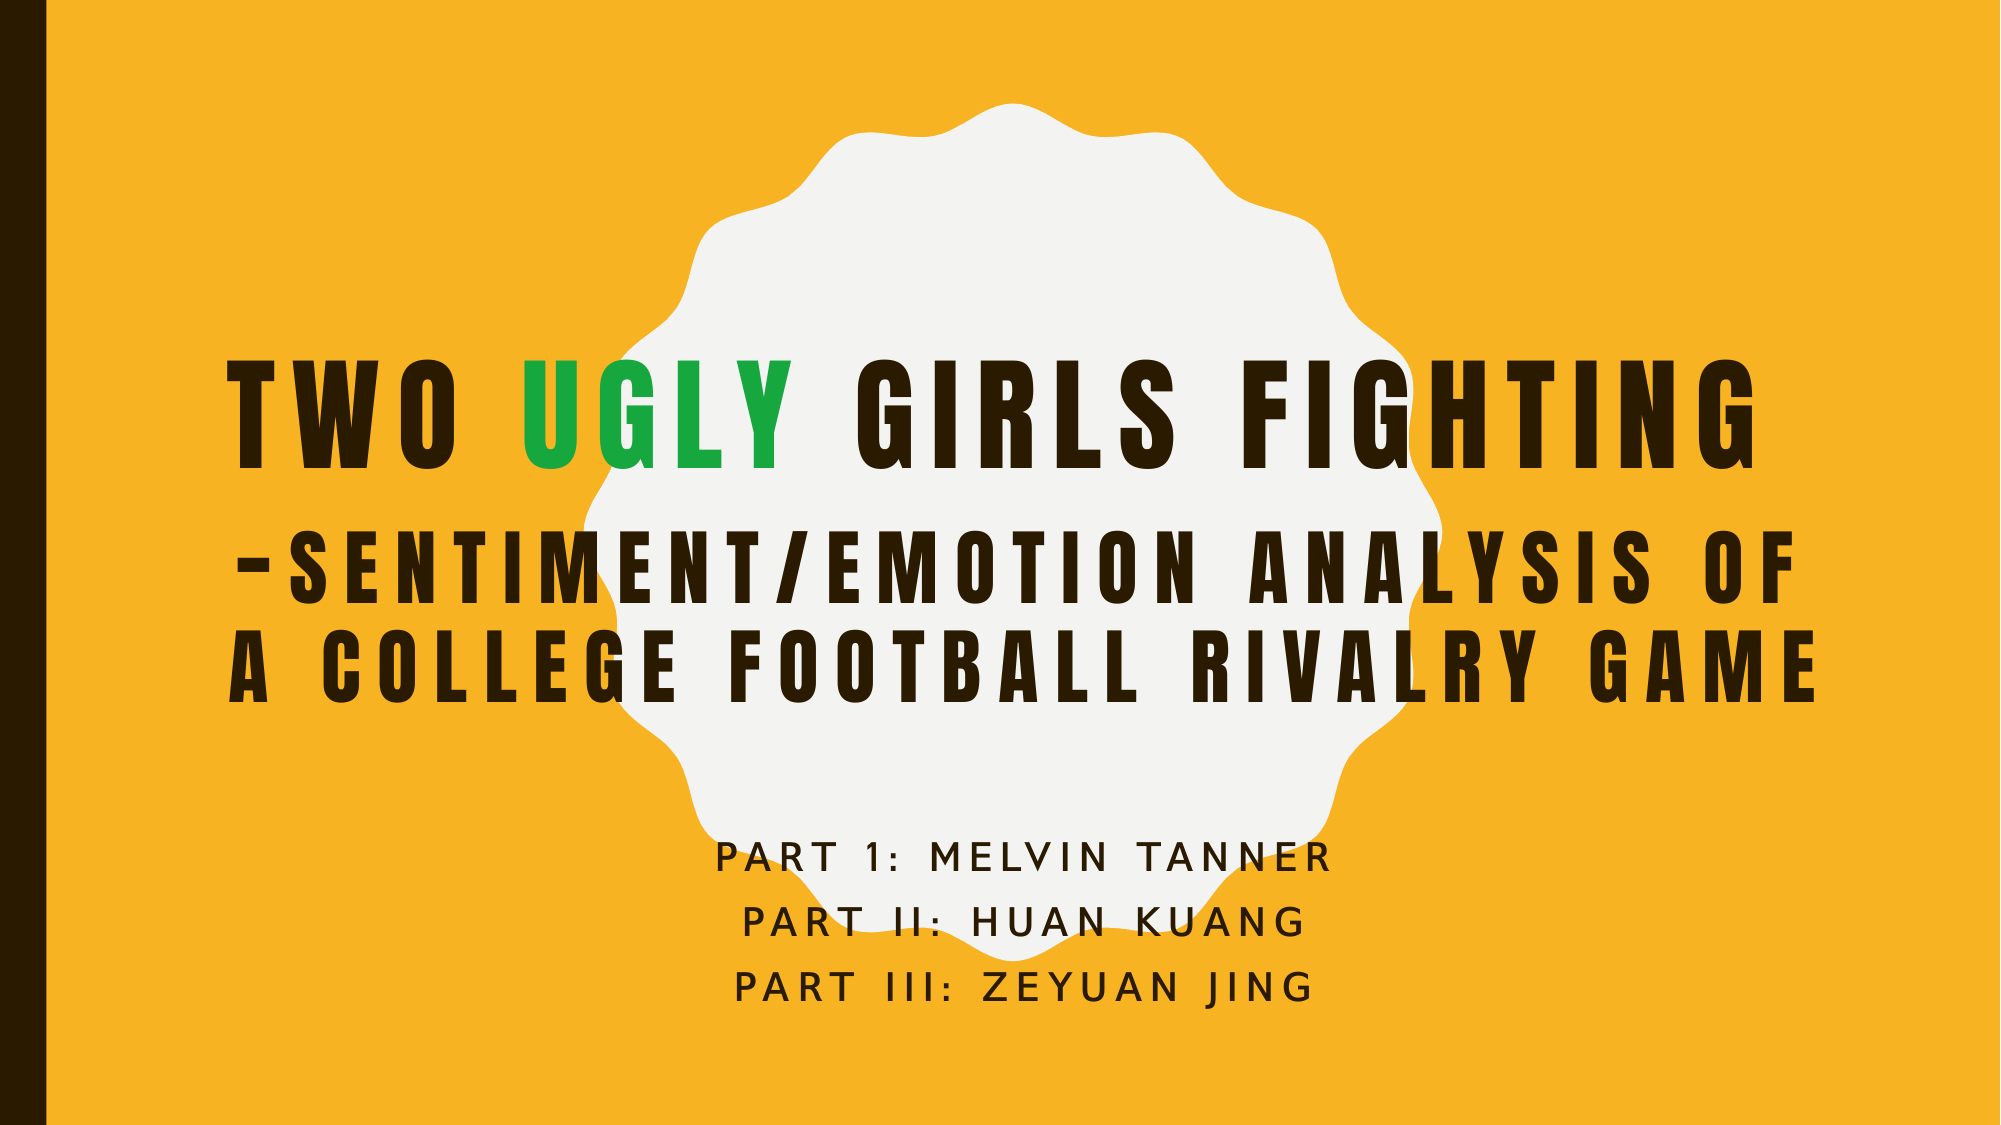

# two ugly girls fighting -SENTIMENT/EMOTION ANALYSIS OF A COLLEGE FOOTBALL RIVALRY GAME
Part 1: Melvin Tanner
Part II: HUAN KUANG
PART III: ZEYUAN JING